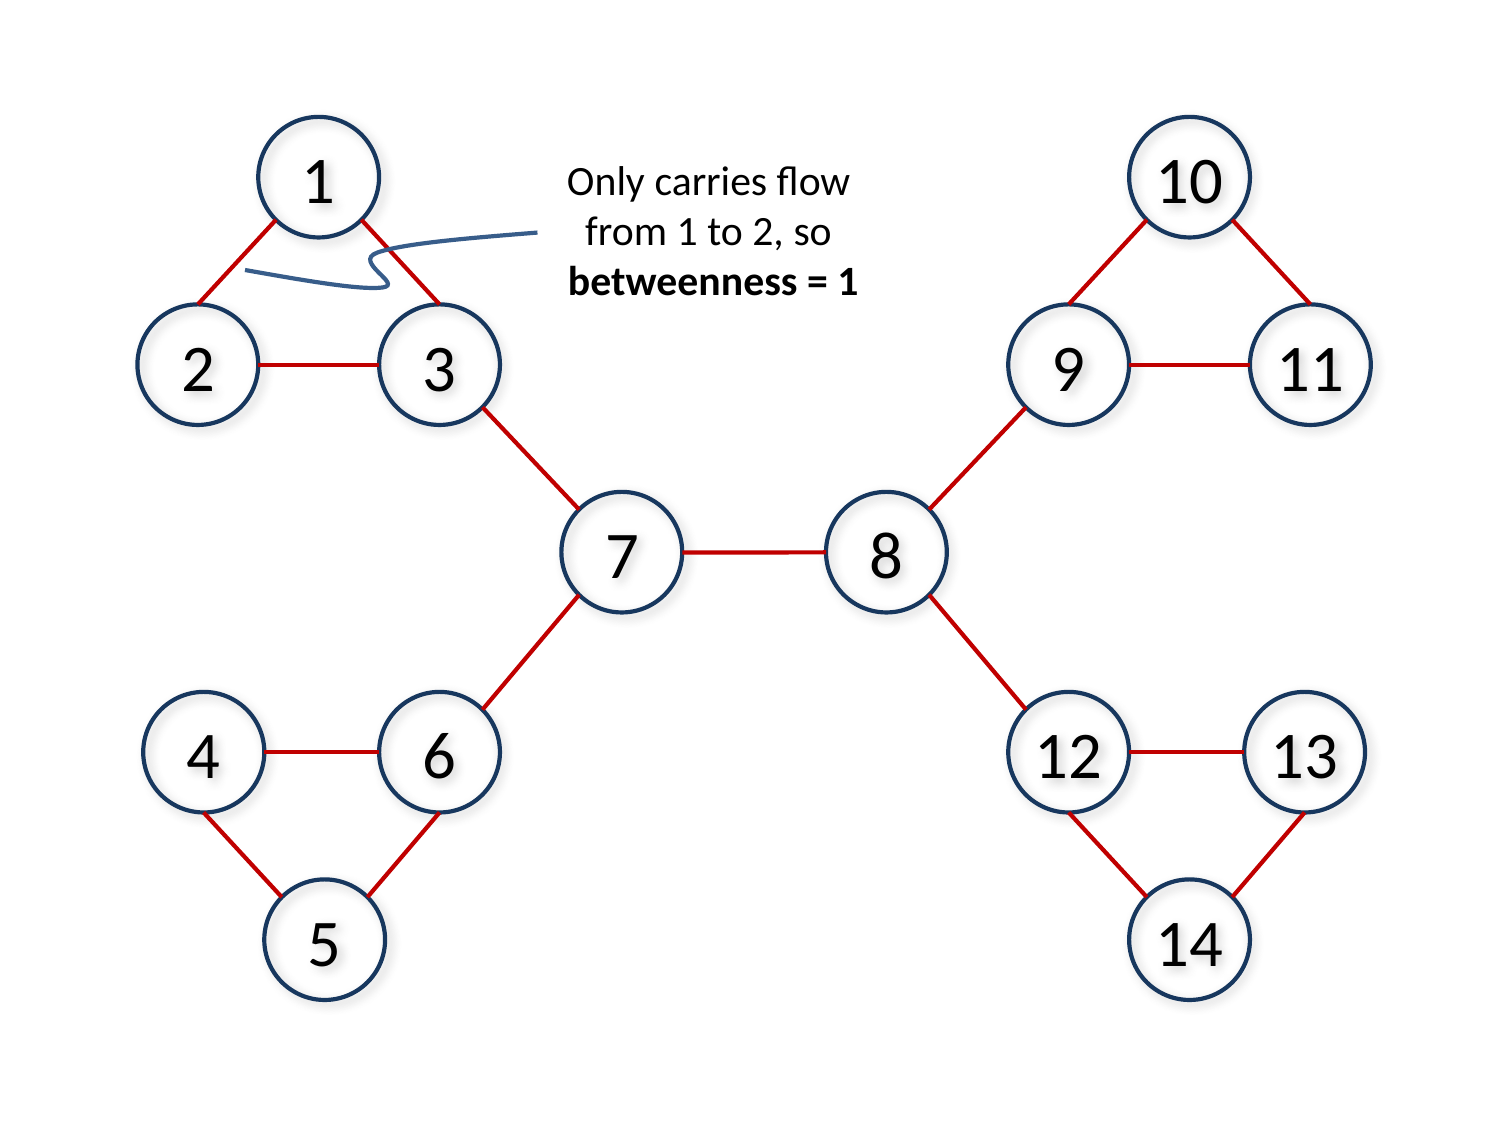

1
10
Only carries flow
from 1 to 2, so
betweenness = 1

2
3
9
11
7
8
4
6
12
13
5
14